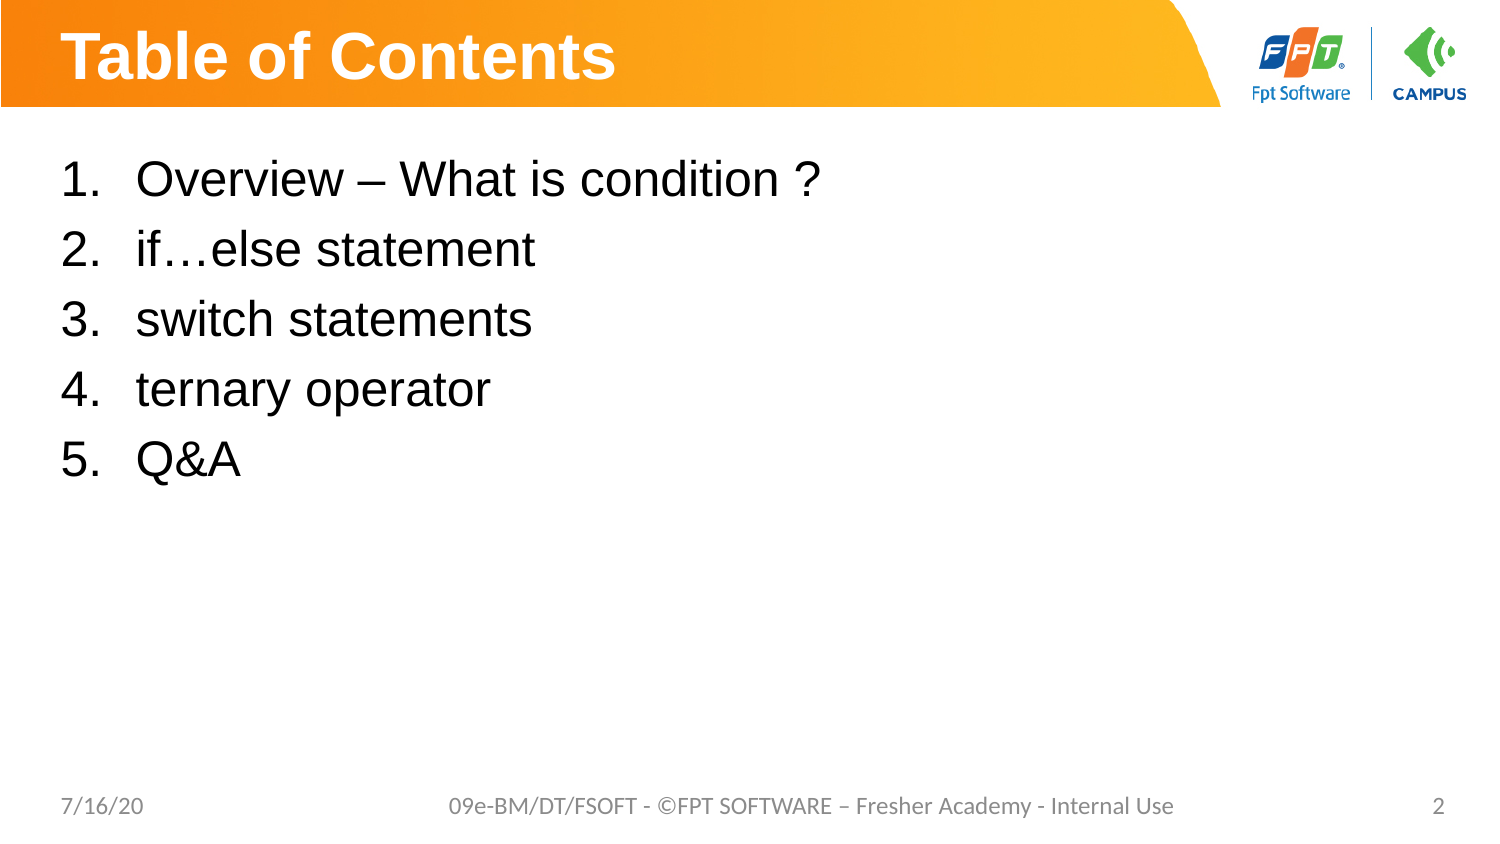

# Table of Contents
Overview – What is condition ?
if…else statement
switch statements
ternary operator
Q&A

7/16/20
09e-BM/DT/FSOFT - ©FPT SOFTWARE – Fresher Academy - Internal Use
2